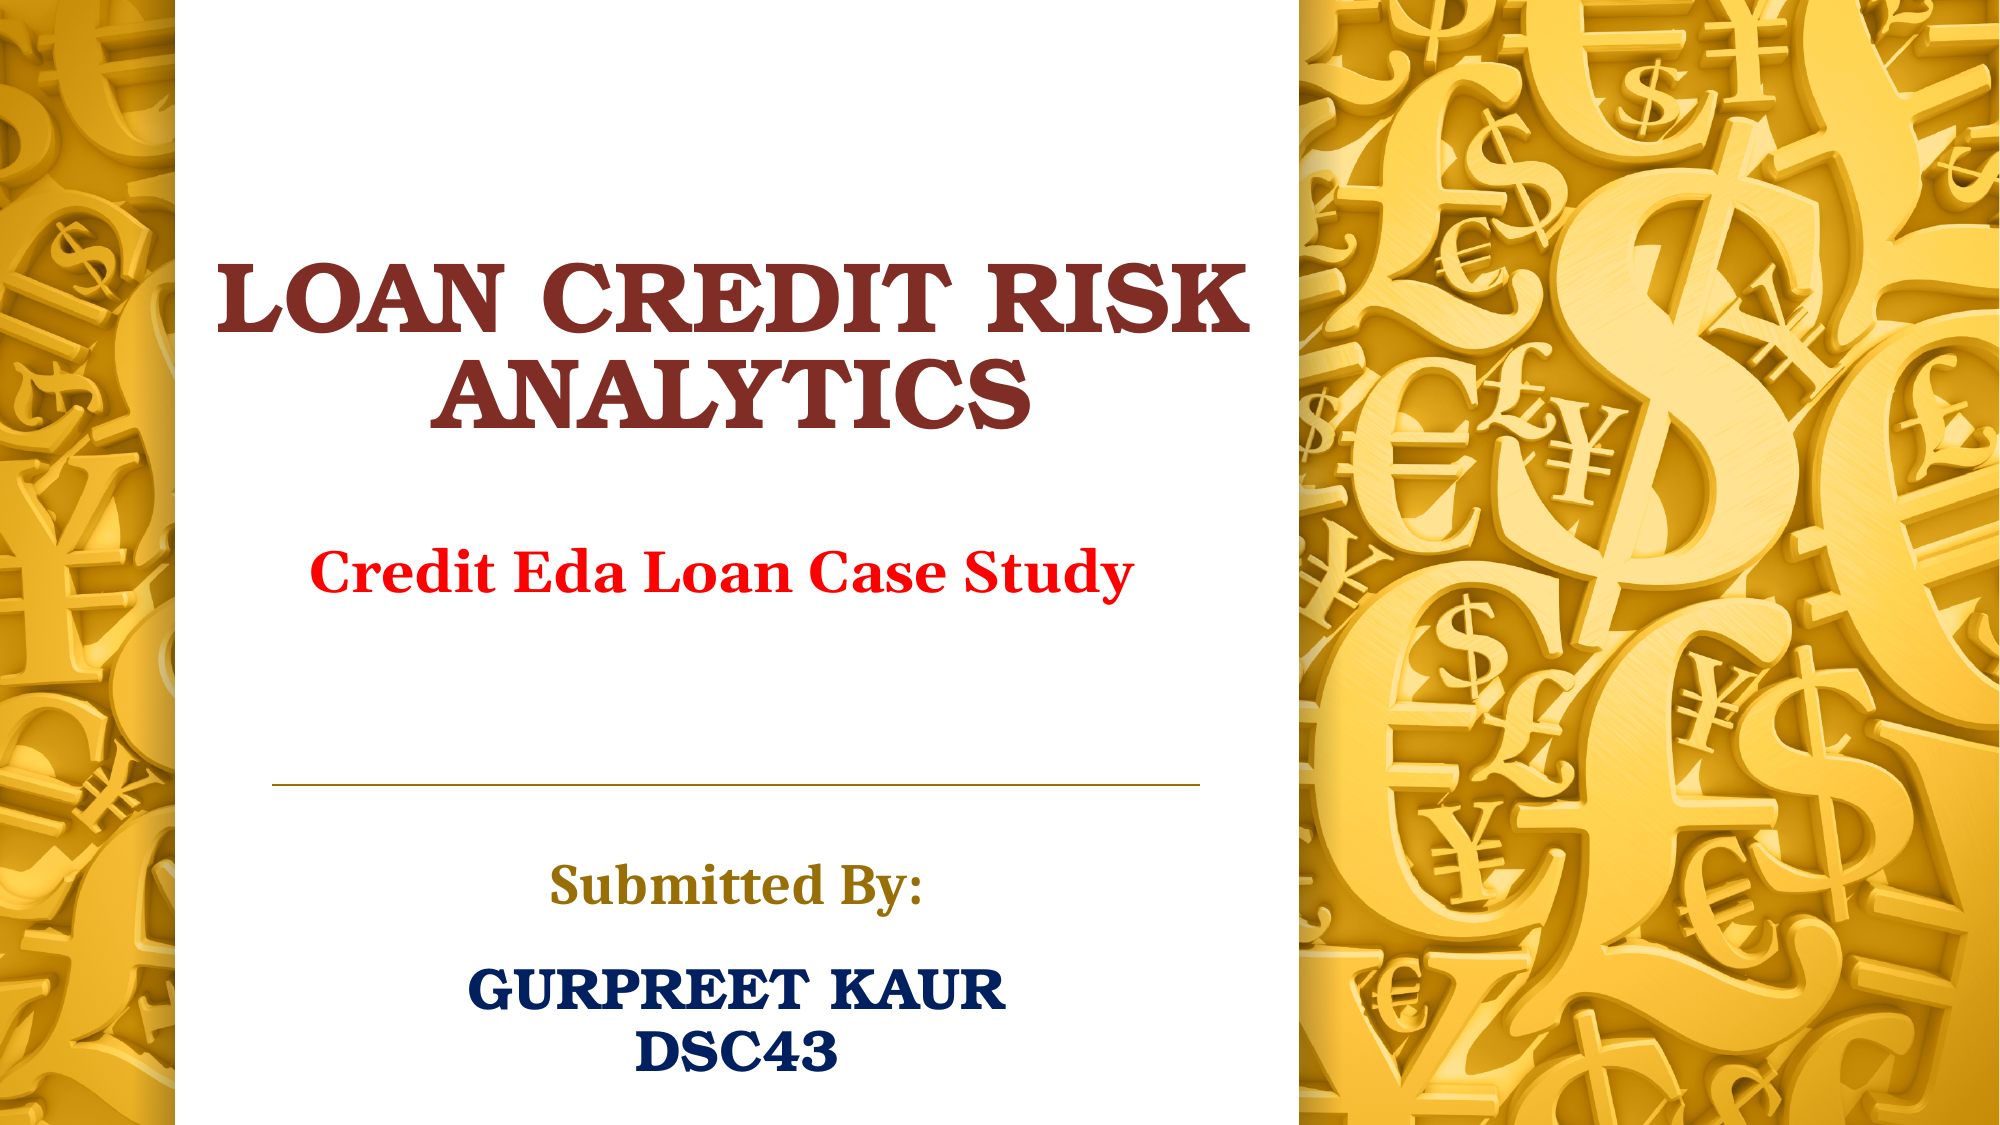

# LOAN CREDIT RISK ANALYTICS
Credit Eda Loan Case Study
Submitted By:
GURPREET KAUR
DSC43